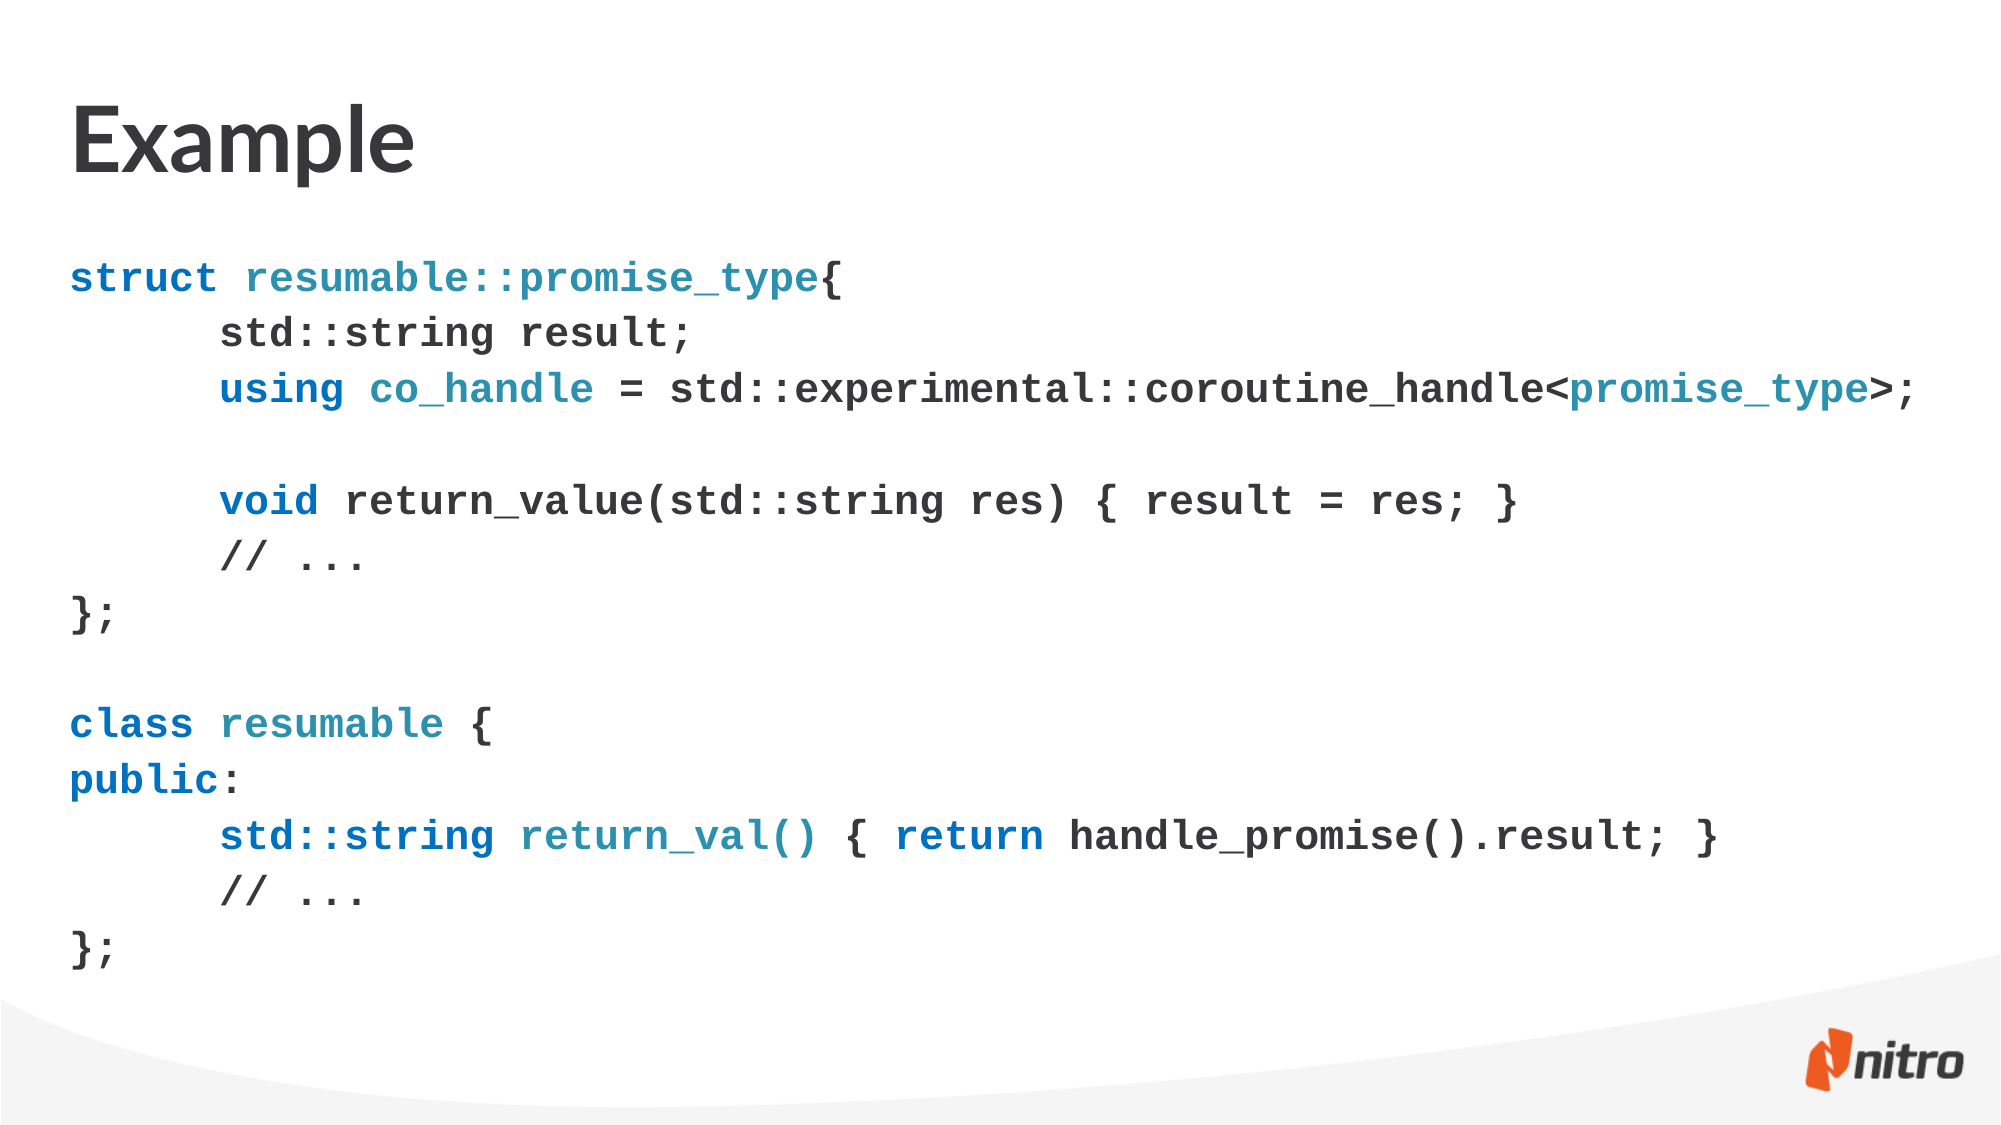

# Example
struct resumable::promise_type{
	std::string result;
	using co_handle = std::experimental::coroutine_handle<promise_type>;

	void return_value(std::string res) { result = res; }
	// ...
};

class resumable {
public:
	std::string return_val() { return handle_promise().result; }
	// ...
};